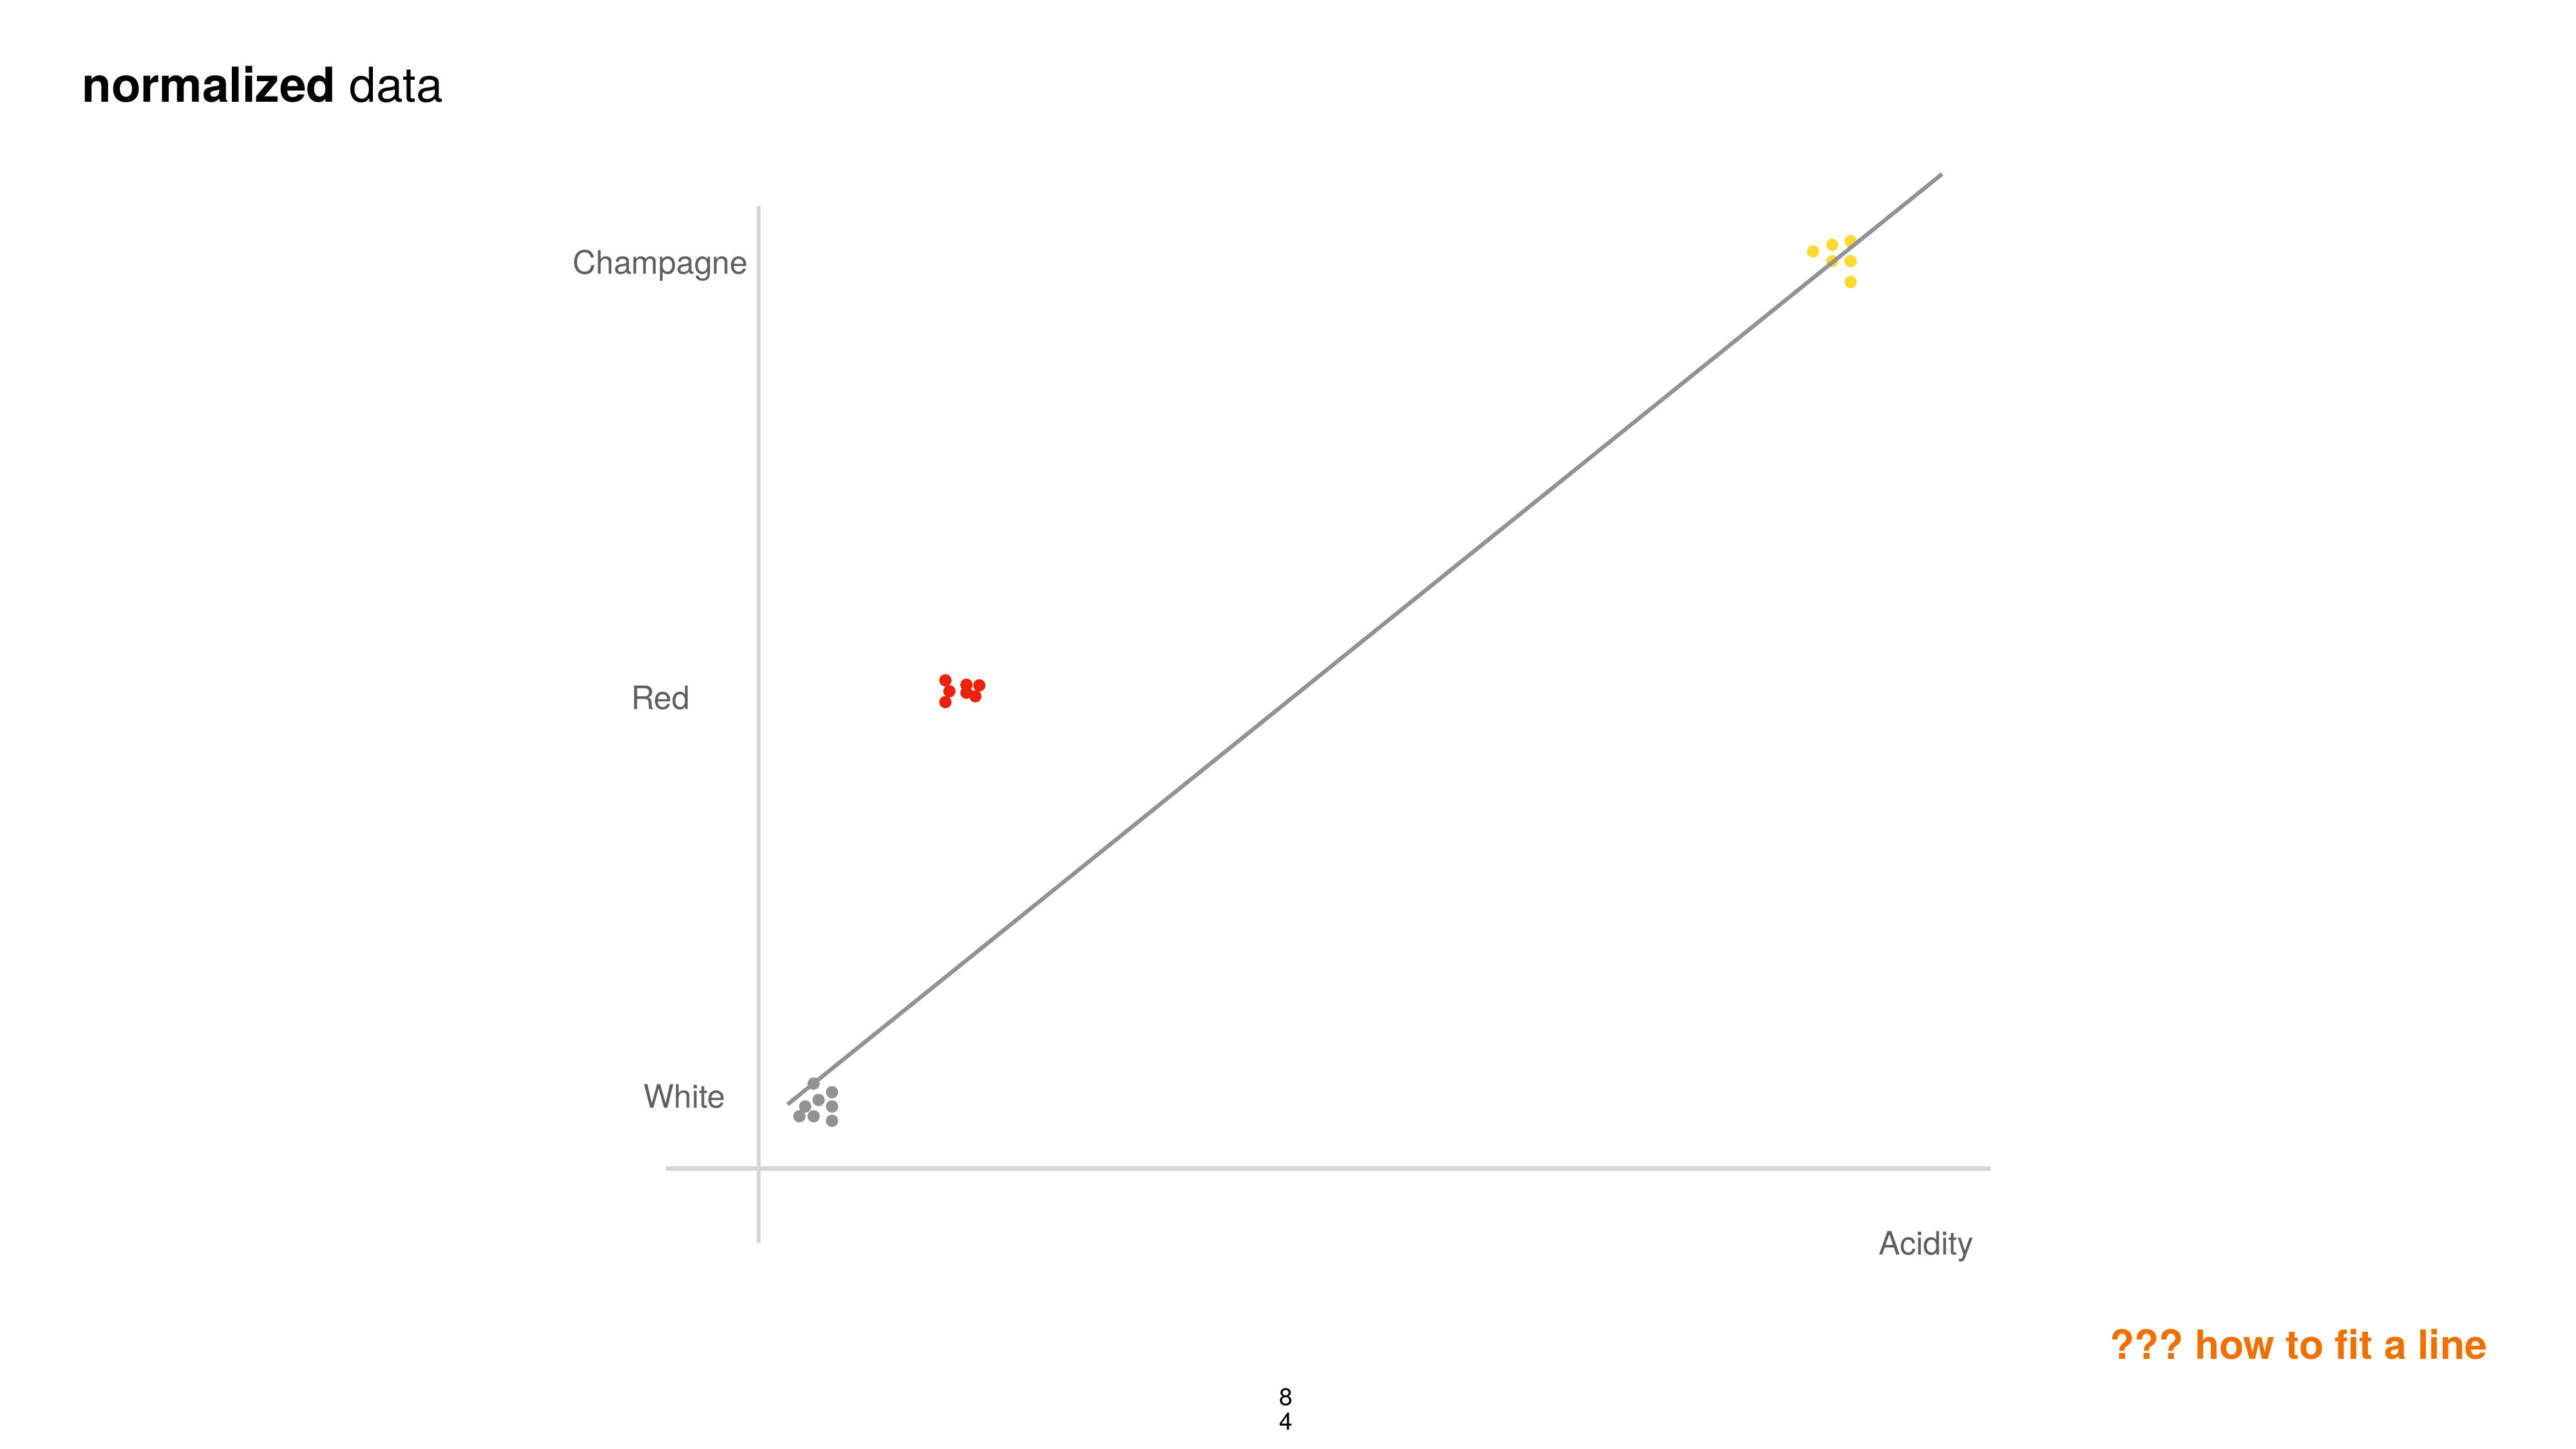

normalized data
Champagne

Red

White

Acidity
??? how to fit a line
84